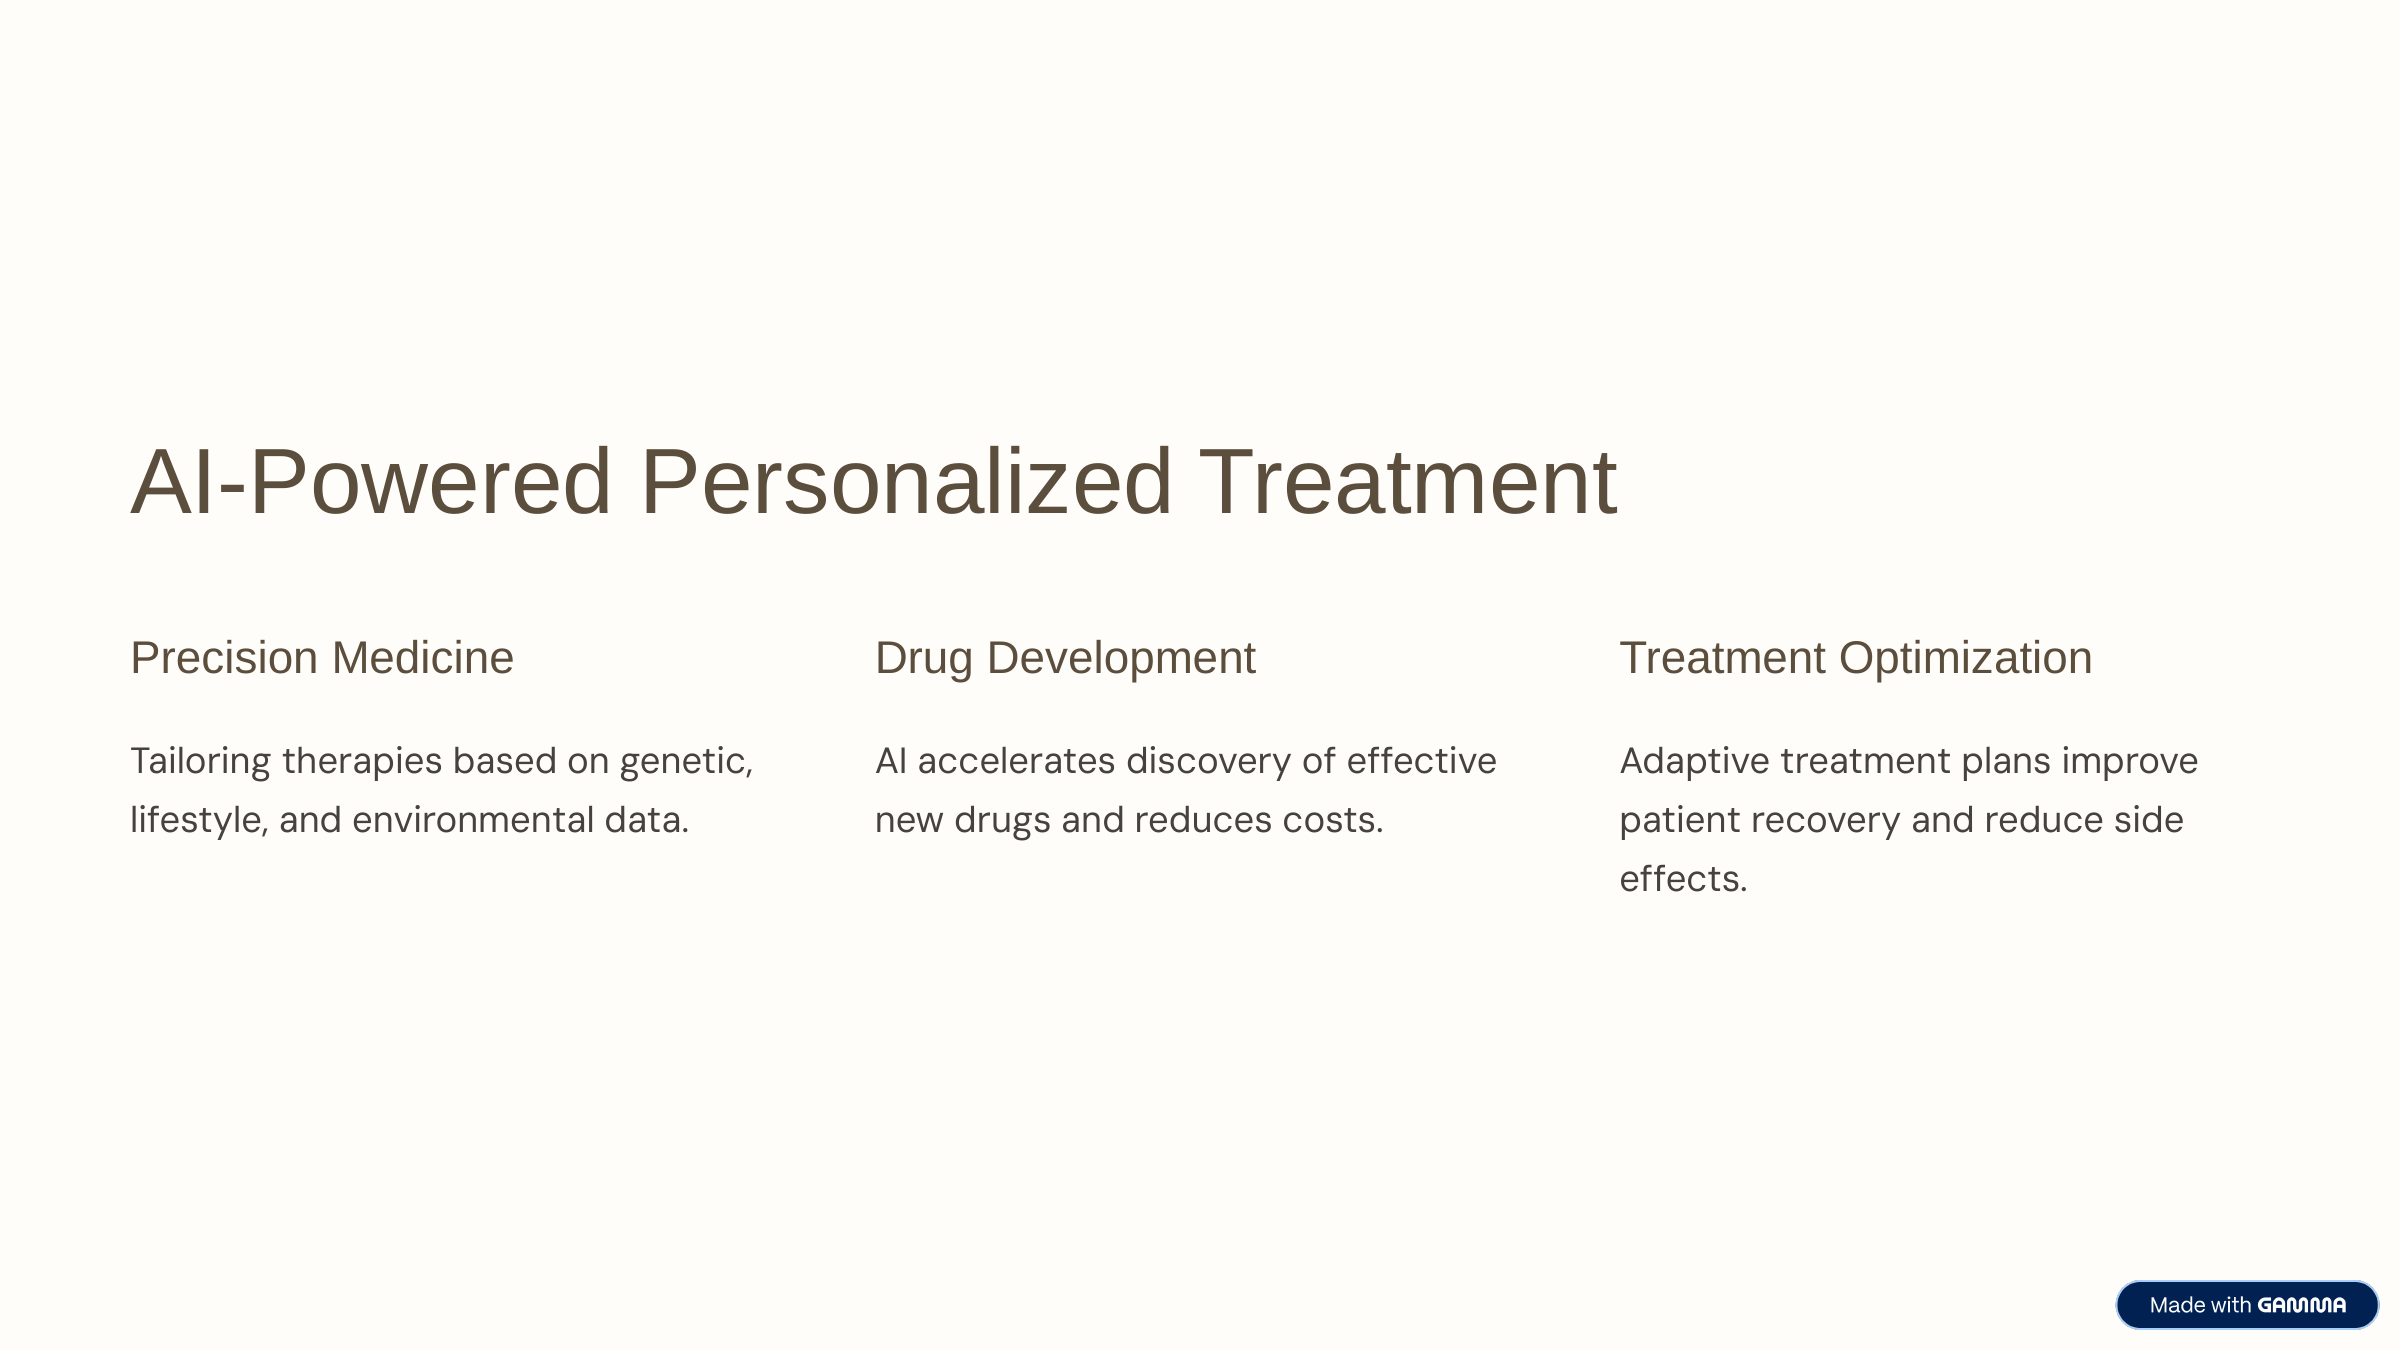

AI-Powered Personalized Treatment
Precision Medicine
Drug Development
Treatment Optimization
Tailoring therapies based on genetic, lifestyle, and environmental data.
AI accelerates discovery of effective new drugs and reduces costs.
Adaptive treatment plans improve patient recovery and reduce side effects.